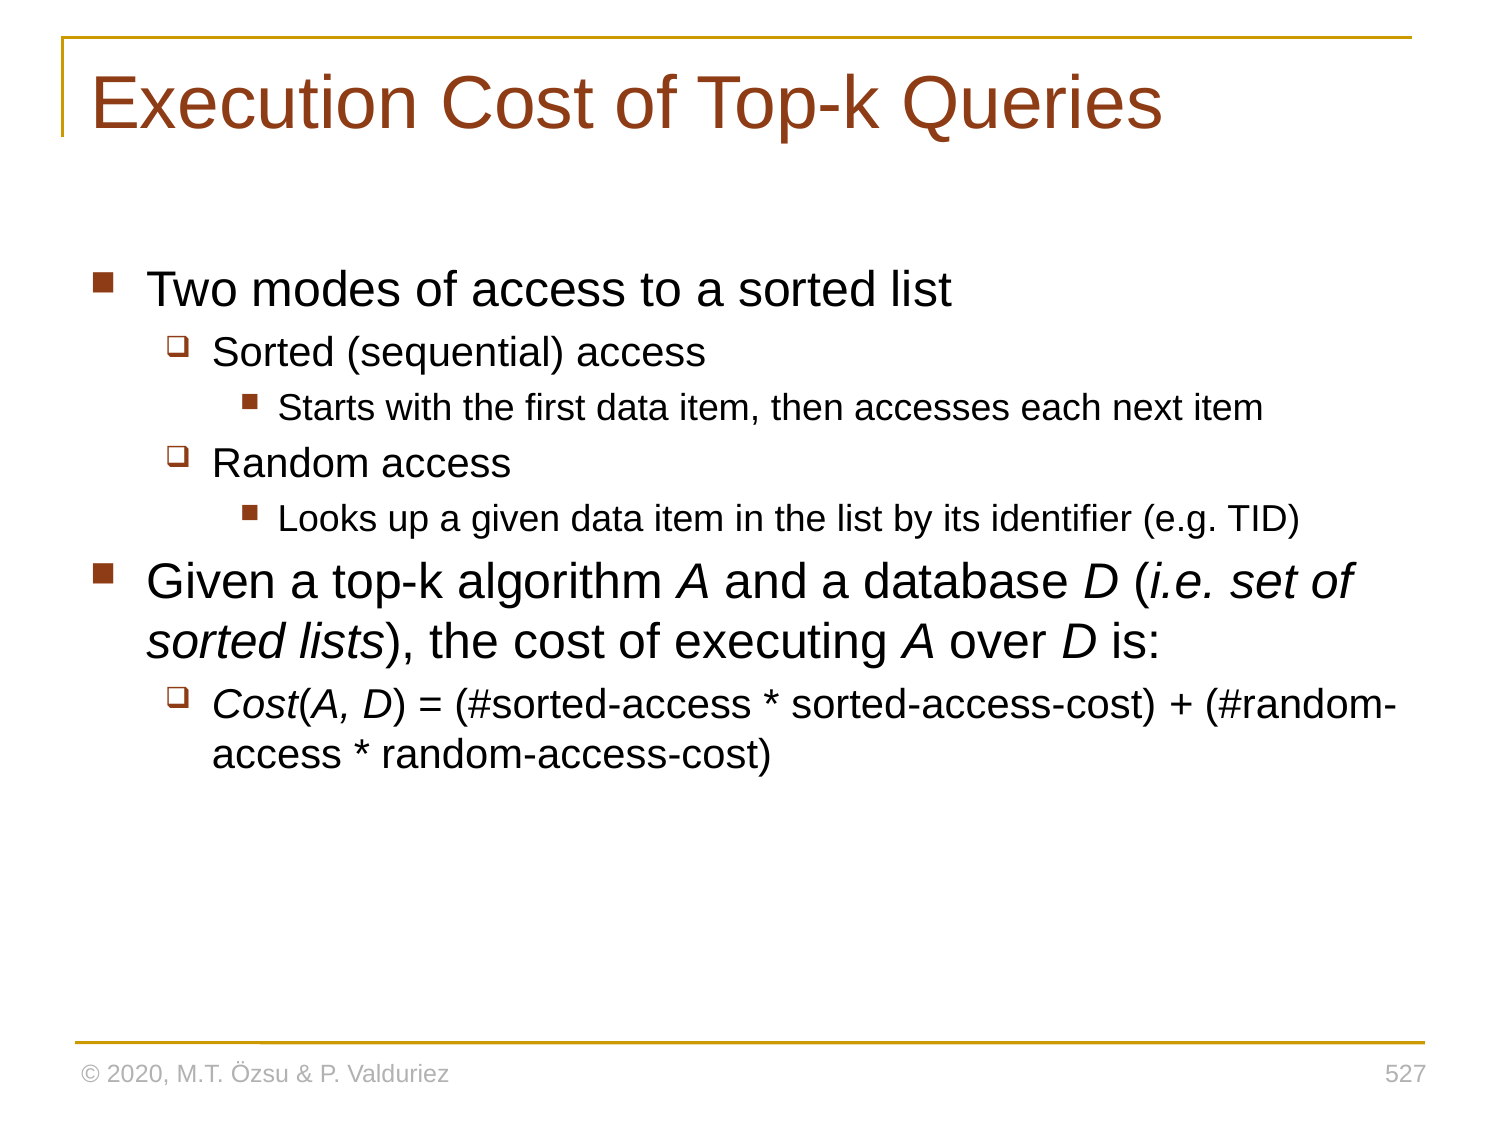

# Execution Cost of Top-k Queries
Two modes of access to a sorted list
Sorted (sequential) access
Starts with the first data item, then accesses each next item
Random access
Looks up a given data item in the list by its identifier (e.g. TID)
Given a top-k algorithm A and a database D (i.e. set of sorted lists), the cost of executing A over D is:
Cost(A, D) = (#sorted-access * sorted-access-cost) + (#random-access * random-access-cost)
© 2020, M.T. Özsu & P. Valduriez
527